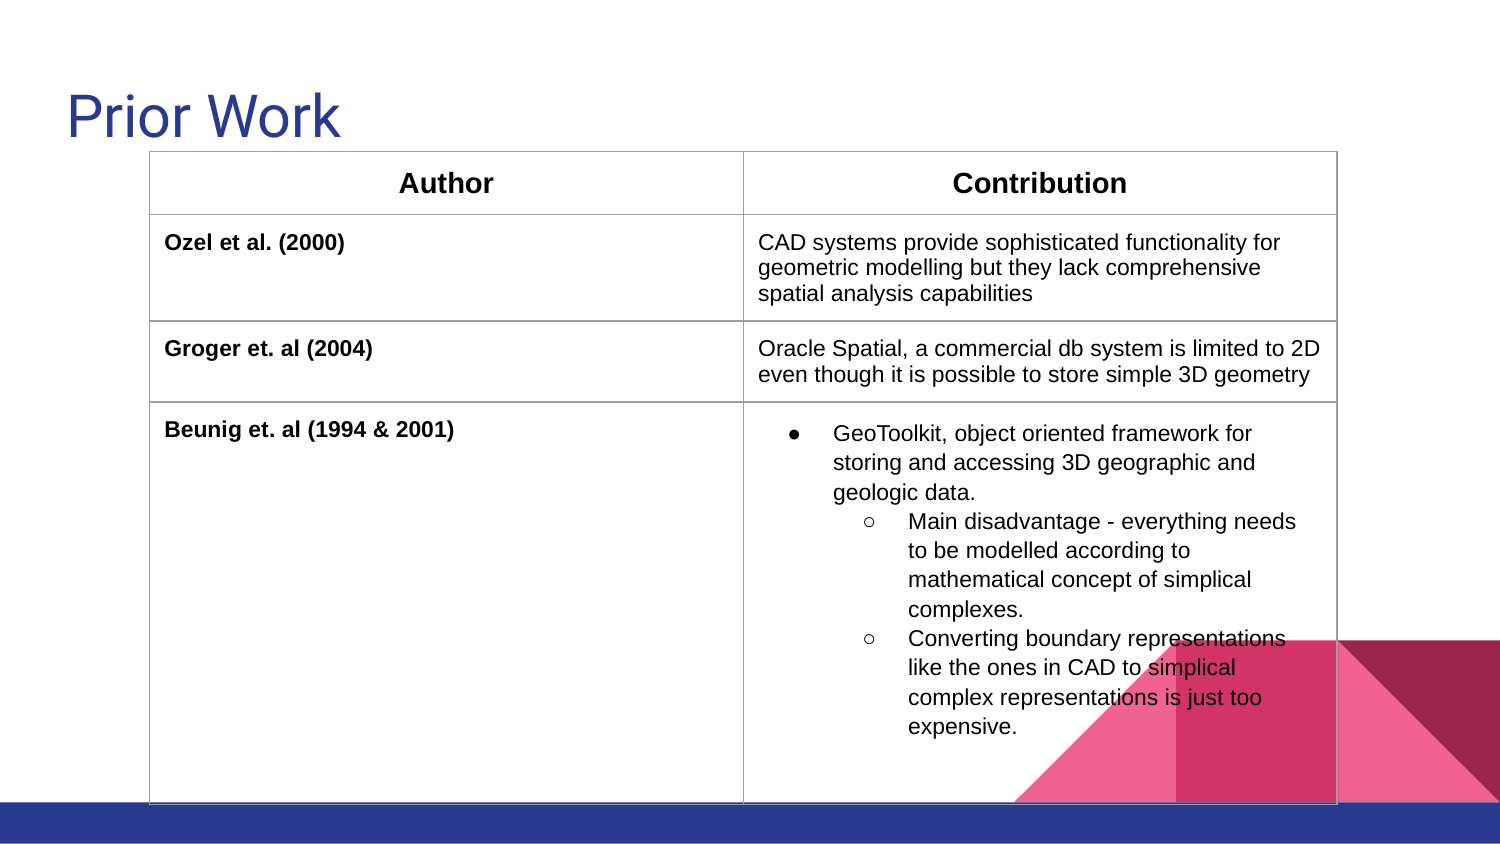

# Prior Work
| Author | Contribution |
| --- | --- |
| Ozel et al. (2000) | CAD systems provide sophisticated functionality for geometric modelling but they lack comprehensive spatial analysis capabilities |
| Groger et. al (2004) | Oracle Spatial, a commercial db system is limited to 2D even though it is possible to store simple 3D geometry |
| Beunig et. al (1994 & 2001) | GeoToolkit, object oriented framework for storing and accessing 3D geographic and geologic data. Main disadvantage - everything needs to be modelled according to mathematical concept of simplical complexes. Converting boundary representations like the ones in CAD to simplical complex representations is just too expensive. |